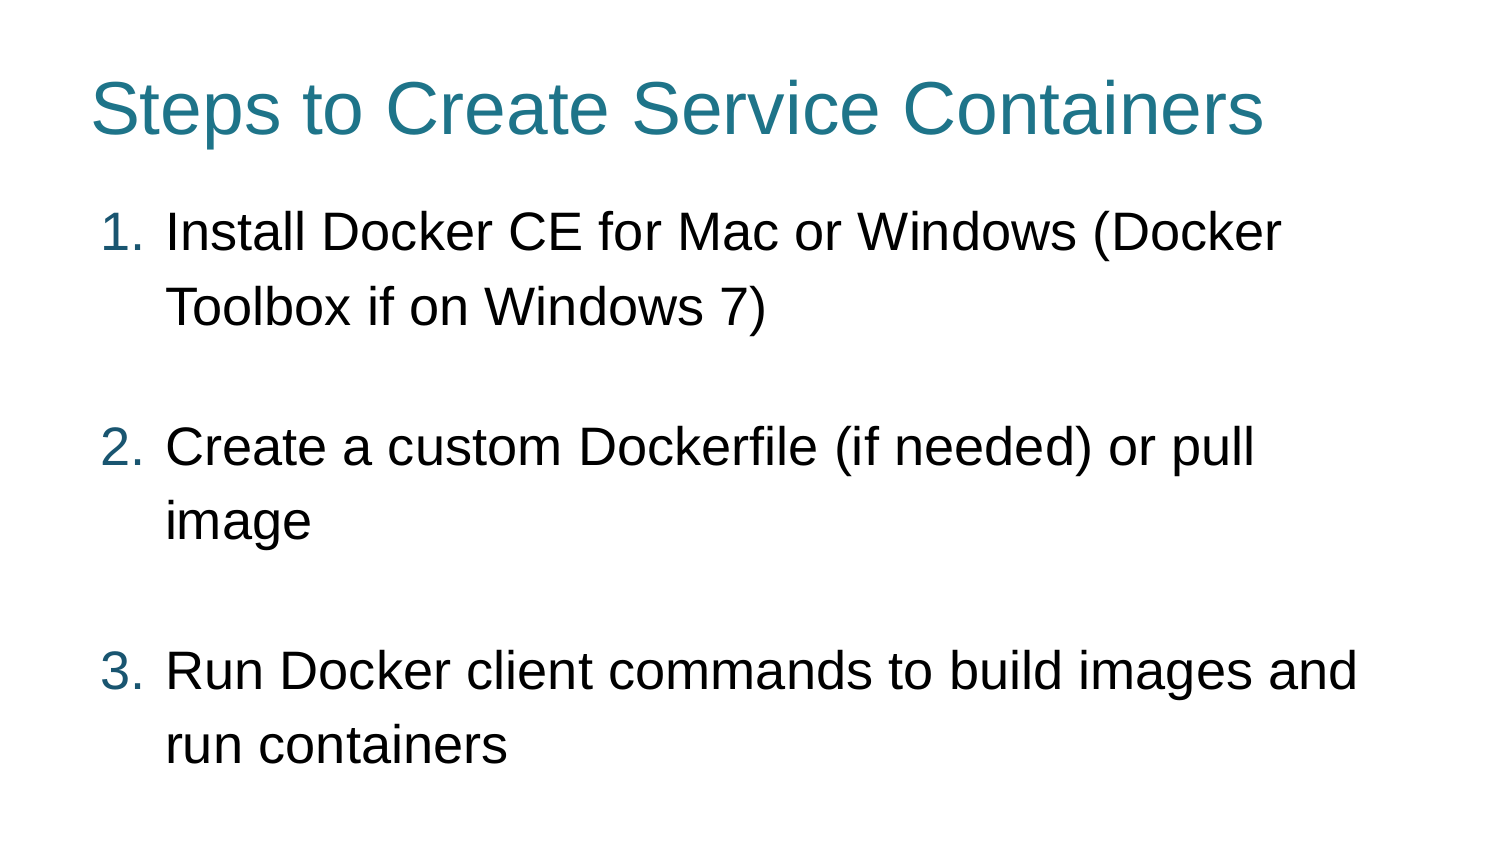

# Steps to Create Service Containers
Install Docker CE for Mac or Windows (Docker Toolbox if on Windows 7)
Create a custom Dockerfile (if needed) or pull image
Run Docker client commands to build images and run containers